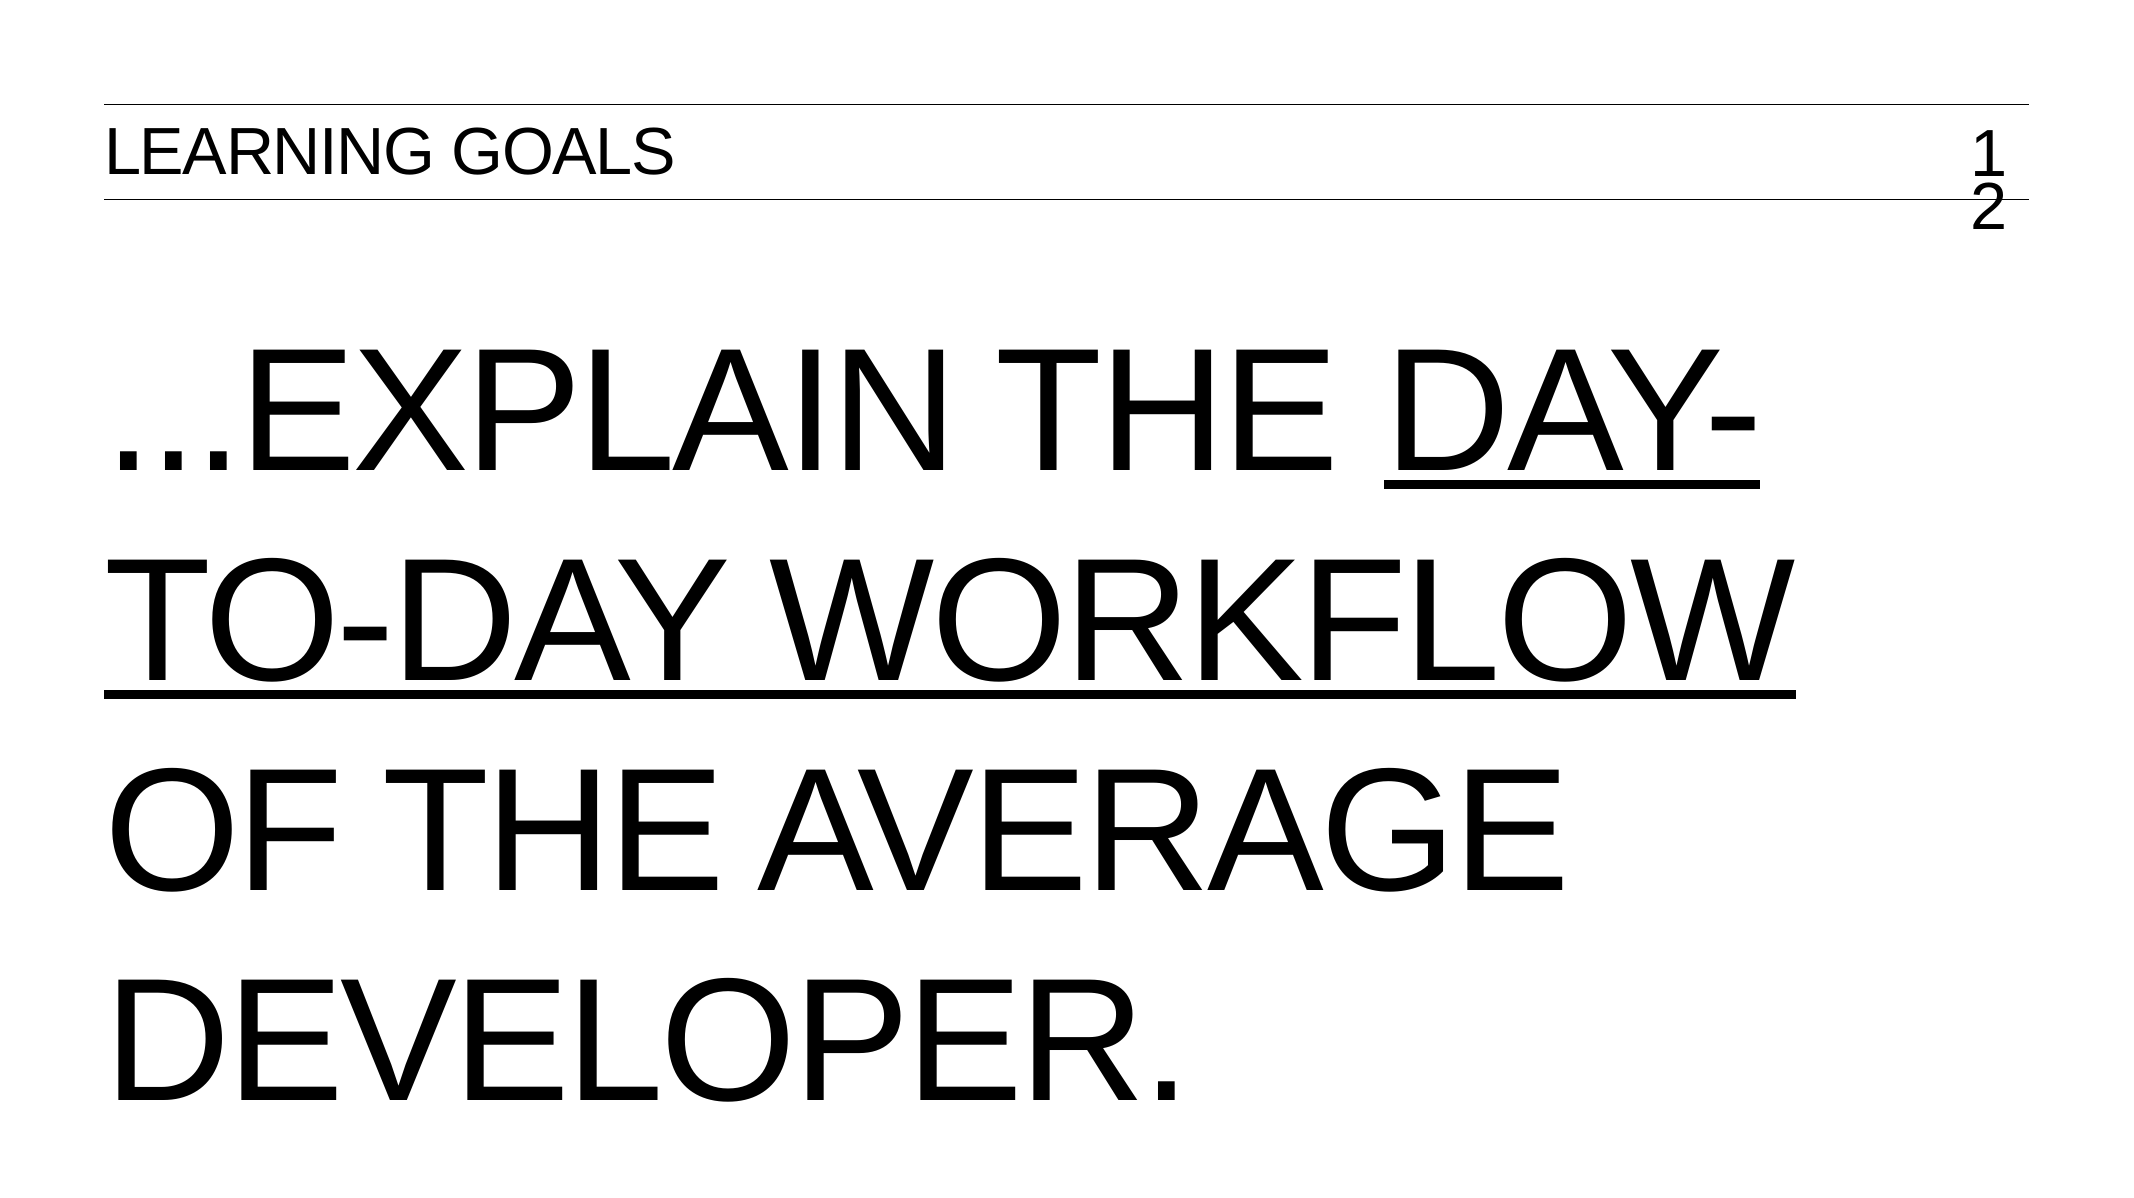

Learning Goals
12

# ...explain the day-to-day workflow of the average developer.